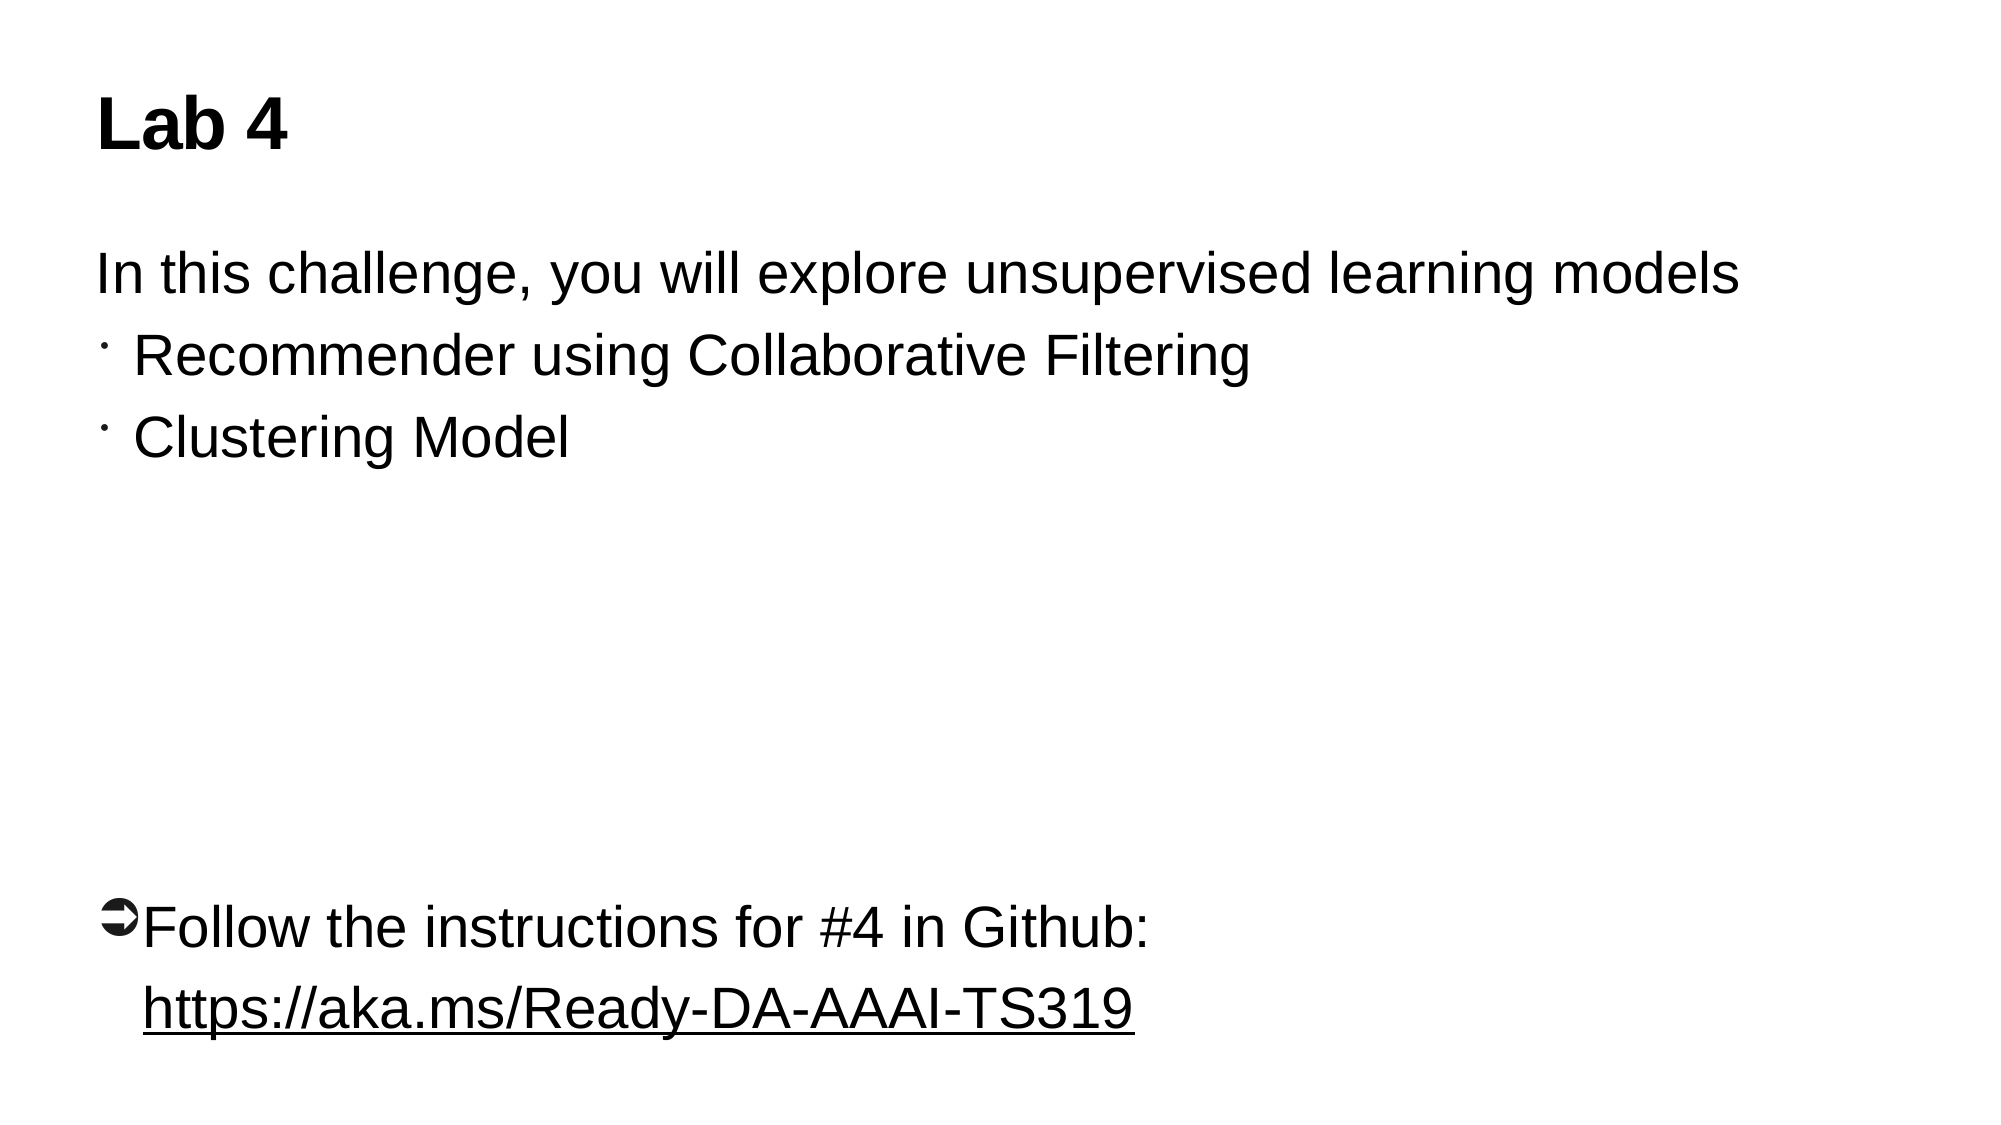

# Lab 4
In this challenge, you will explore unsupervised learning models
Recommender using Collaborative Filtering
Clustering Model

Follow the instructions for #4 in Github:
https://aka.ms/Ready-DA-AAAI-TS319